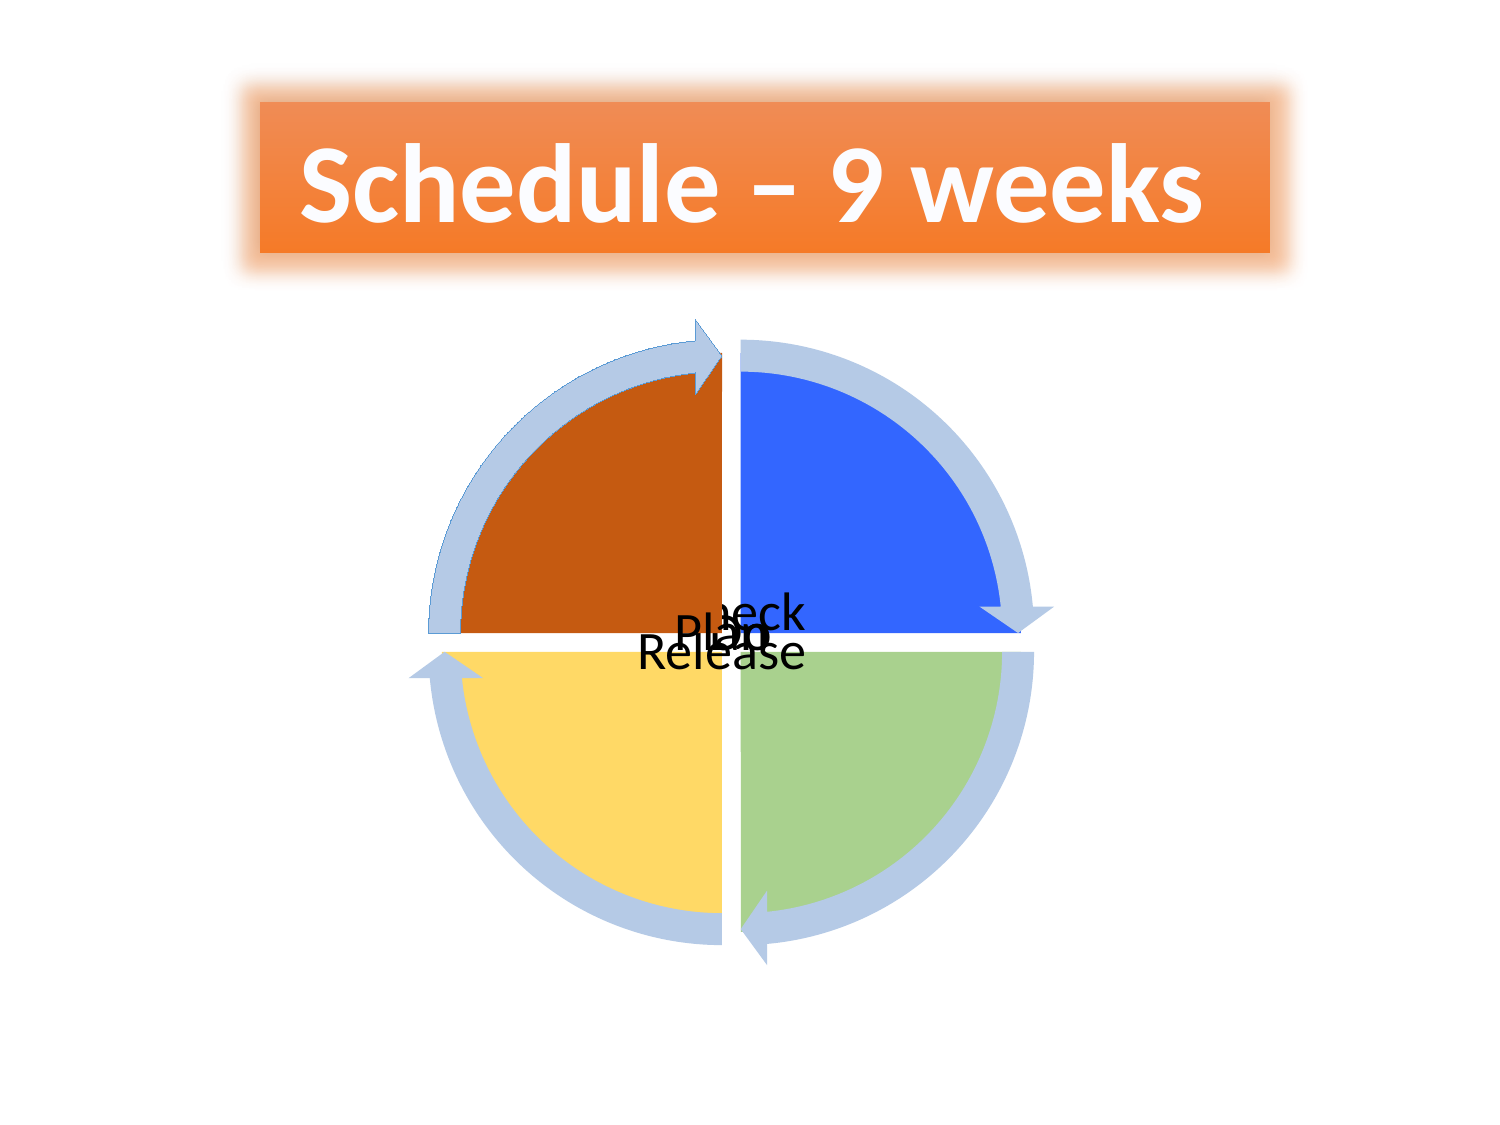

Schedule – 9 weeks
Do
Check

Release
Plan